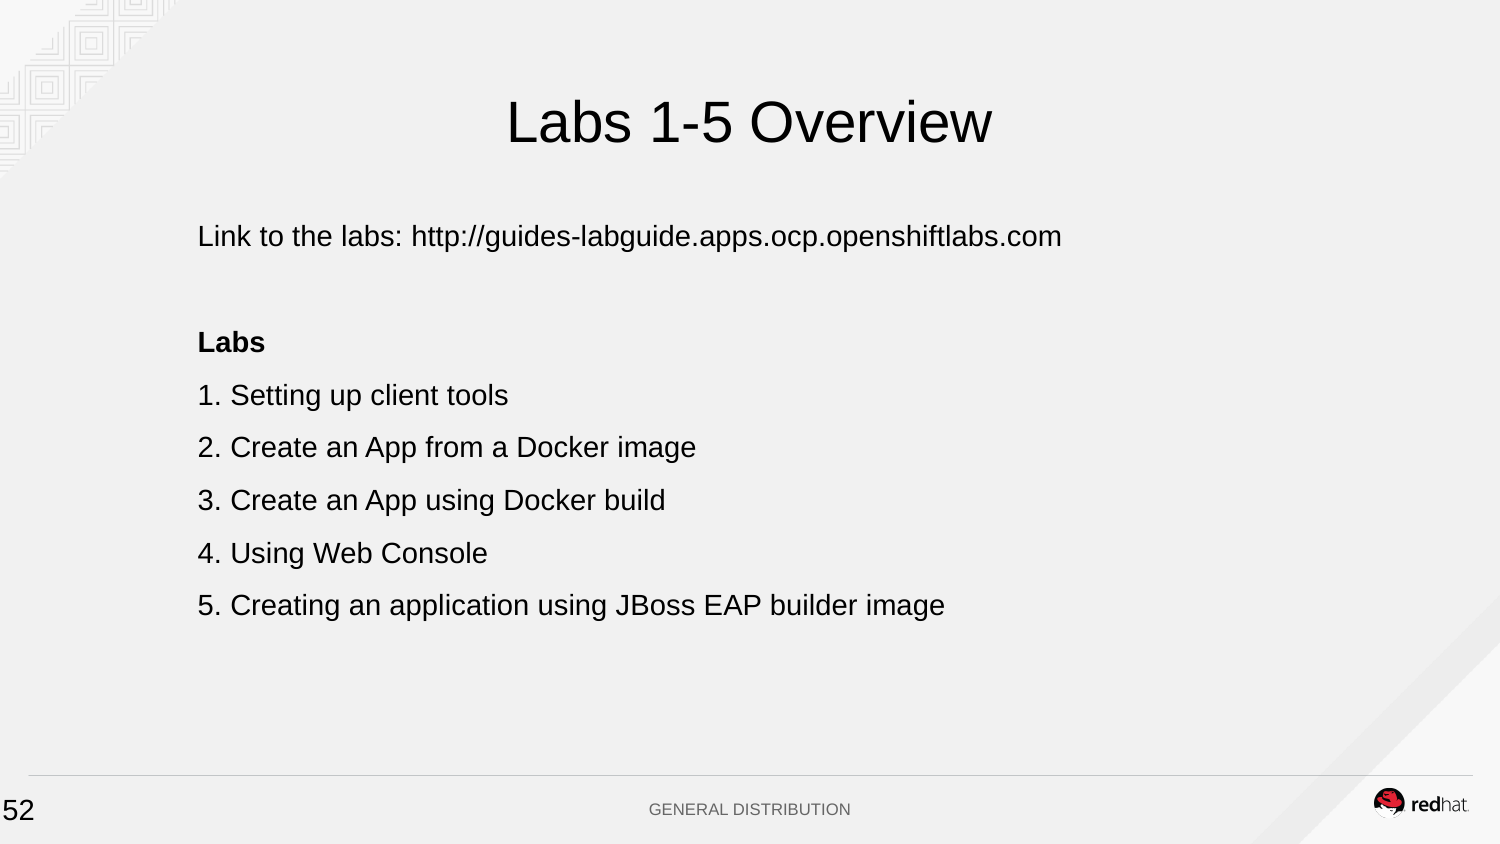

# Labs 1-5 Overview
Link to the labs: http://guides-labguide.apps.ocp.openshiftlabs.com

Labs
1. Setting up client tools
2. Create an App from a Docker image
3. Create an App using Docker build
4. Using Web Console
5. Creating an application using JBoss EAP builder image

52